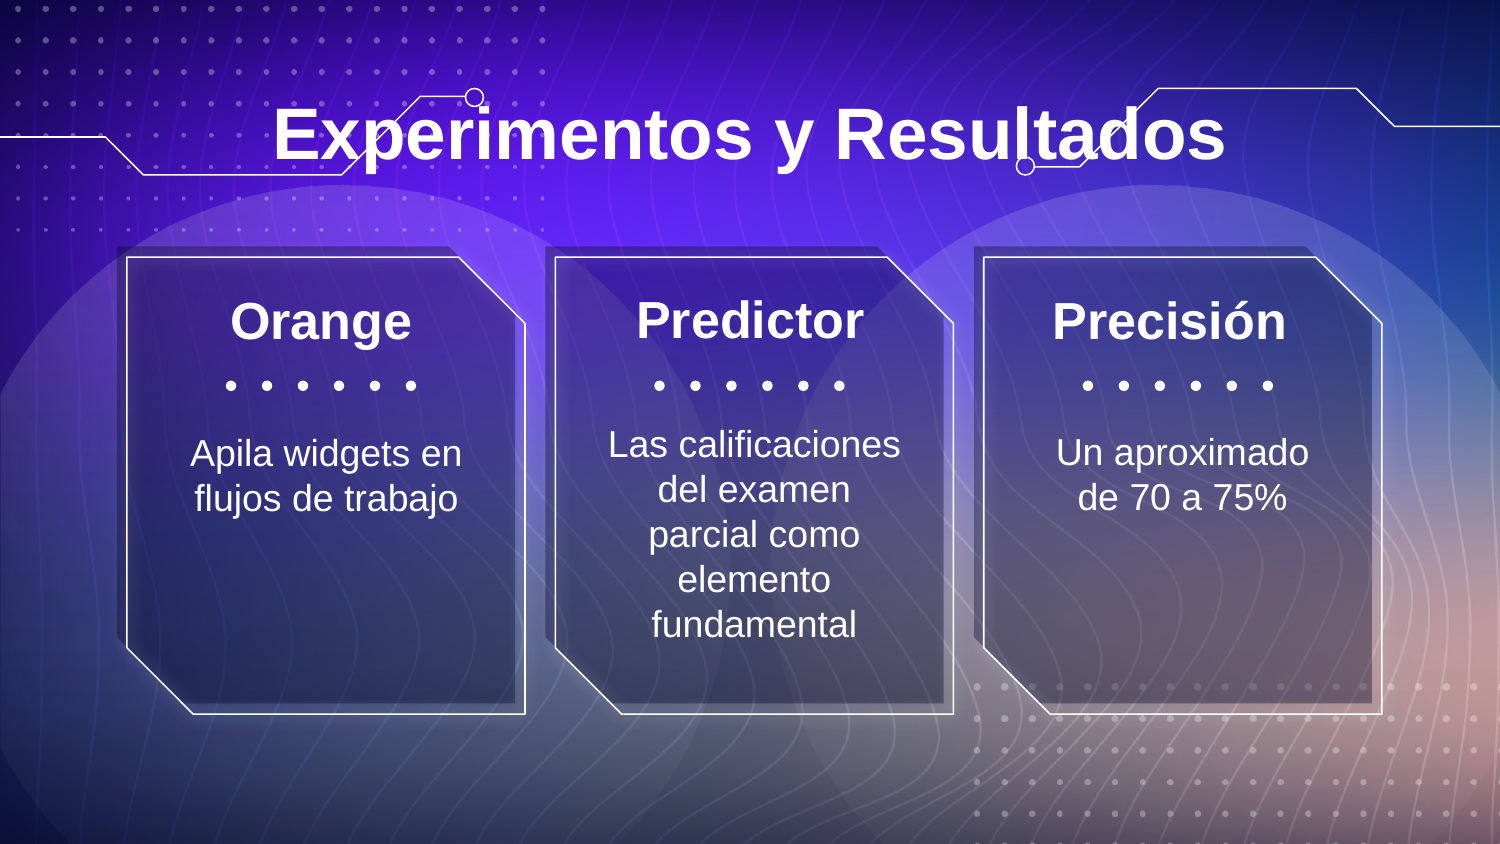

Experimentos y Resultados

Predictor
Orange
Precisión

Las calificaciones del examen parcial como elemento fundamental
Un aproximado de 70 a 75%
Apila widgets en flujos de trabajo